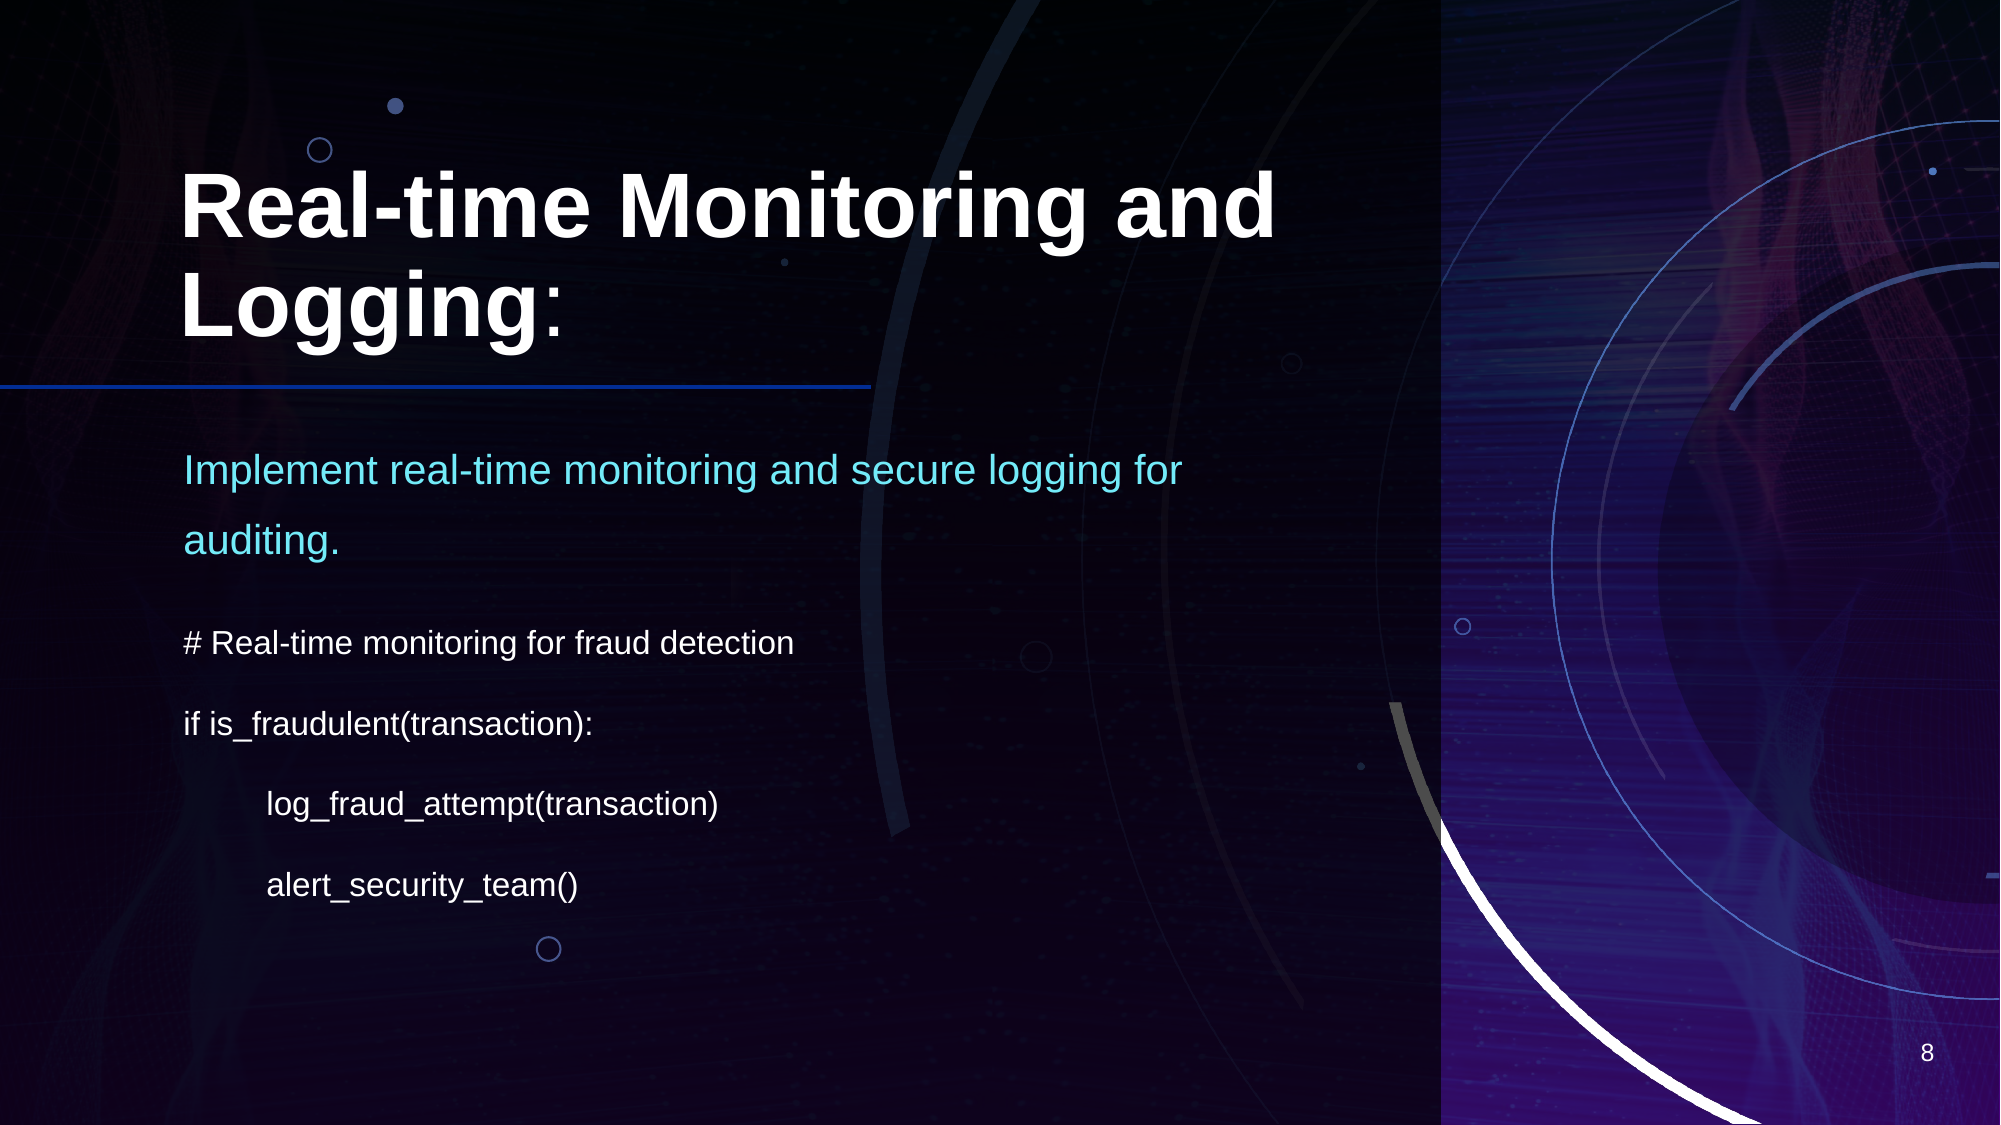

# Real-time Monitoring and Logging:
Implement real-time monitoring and secure logging for auditing.

# Real-time monitoring for fraud detection
if is_fraudulent(transaction):
         log_fraud_attempt(transaction)
         alert_security_team()
8